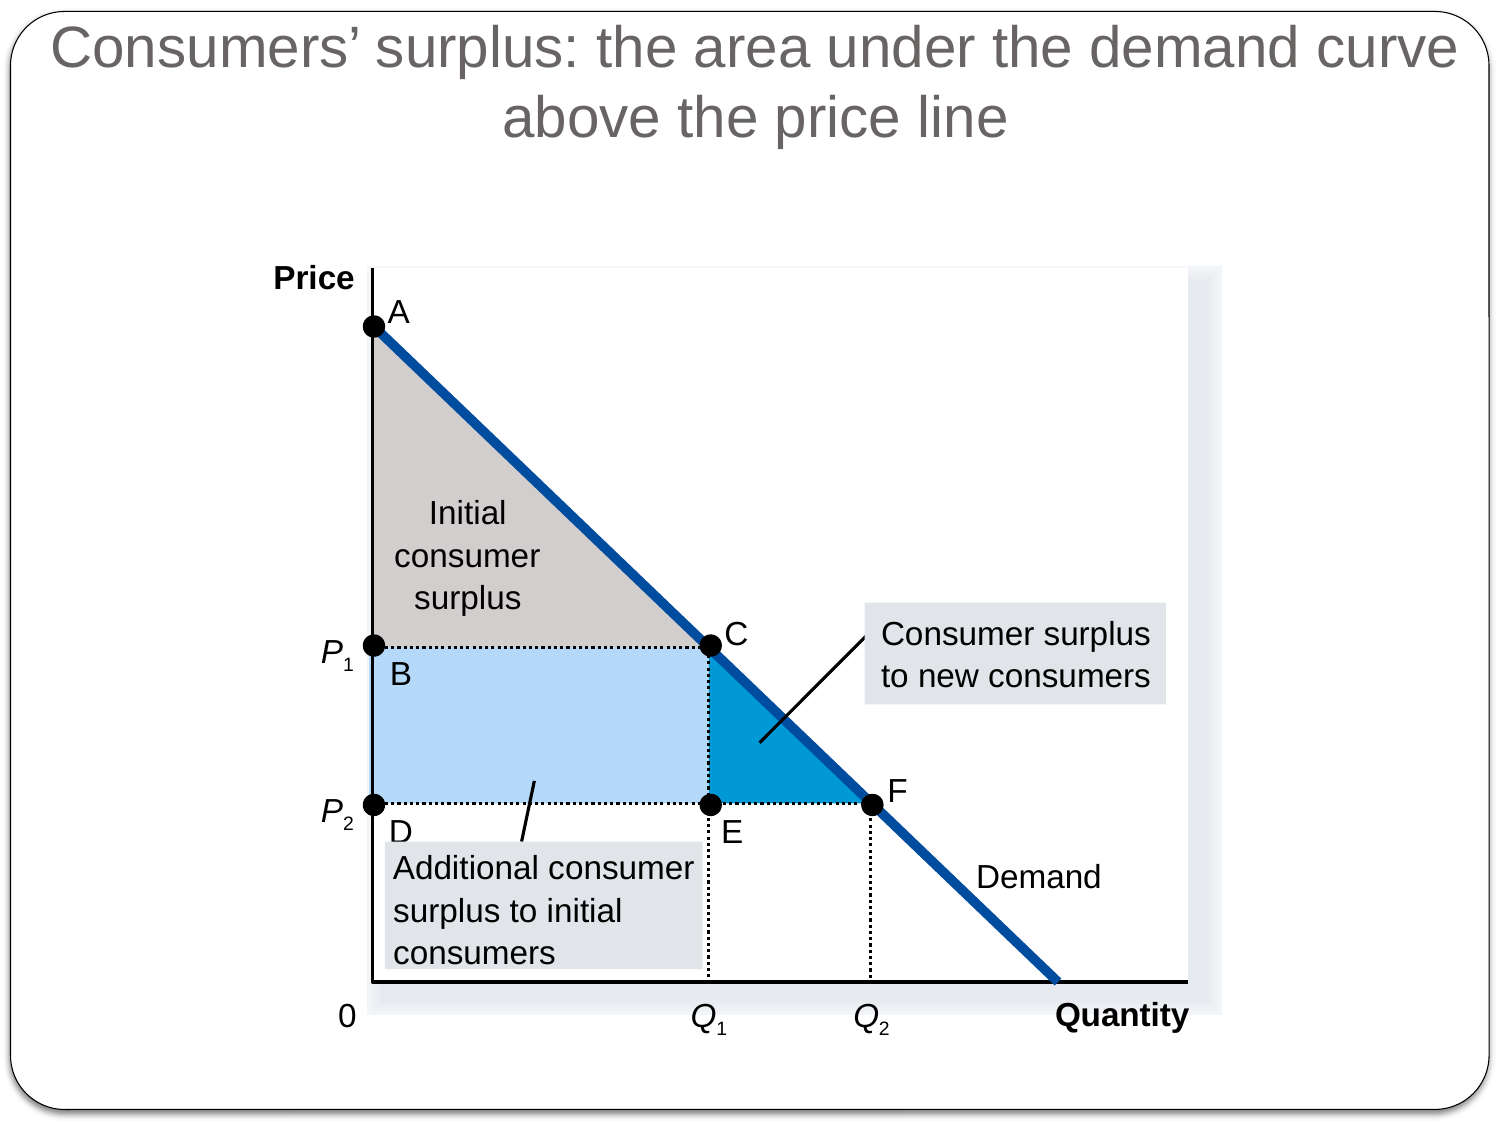

# Consumers’ surplus: the area under the demand curve above the price line
Price

A

C

B

Initial
consumer
surplus

Demand

Consumer surplus

to new consumers
P1

Q1

F

D

E

Additional consumer
surplus to initial
consumers
P2

Q2
Quantity
0